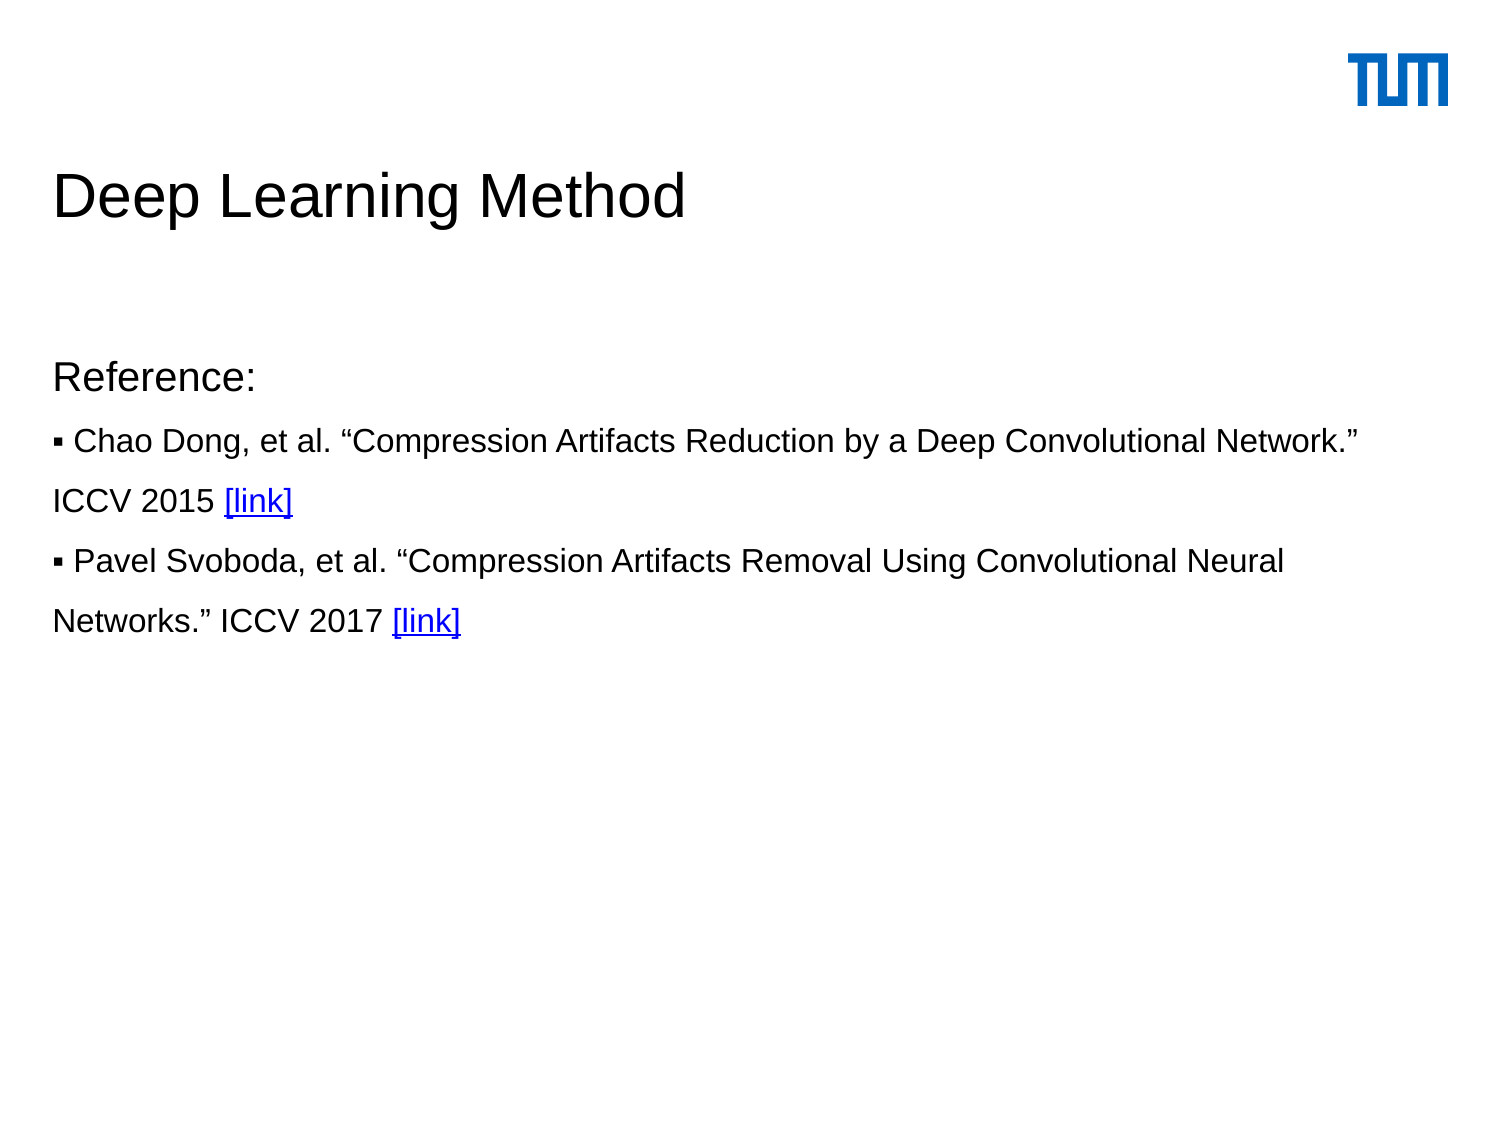

# Deep Learning Method
Reference:
▪ Chao Dong, et al. “Compression Artifacts Reduction by a Deep Convolutional Network.” ICCV 2015 [link]
▪ Pavel Svoboda, et al. “Compression Artifacts Removal Using Convolutional Neural Networks.” ICCV 2017 [link]